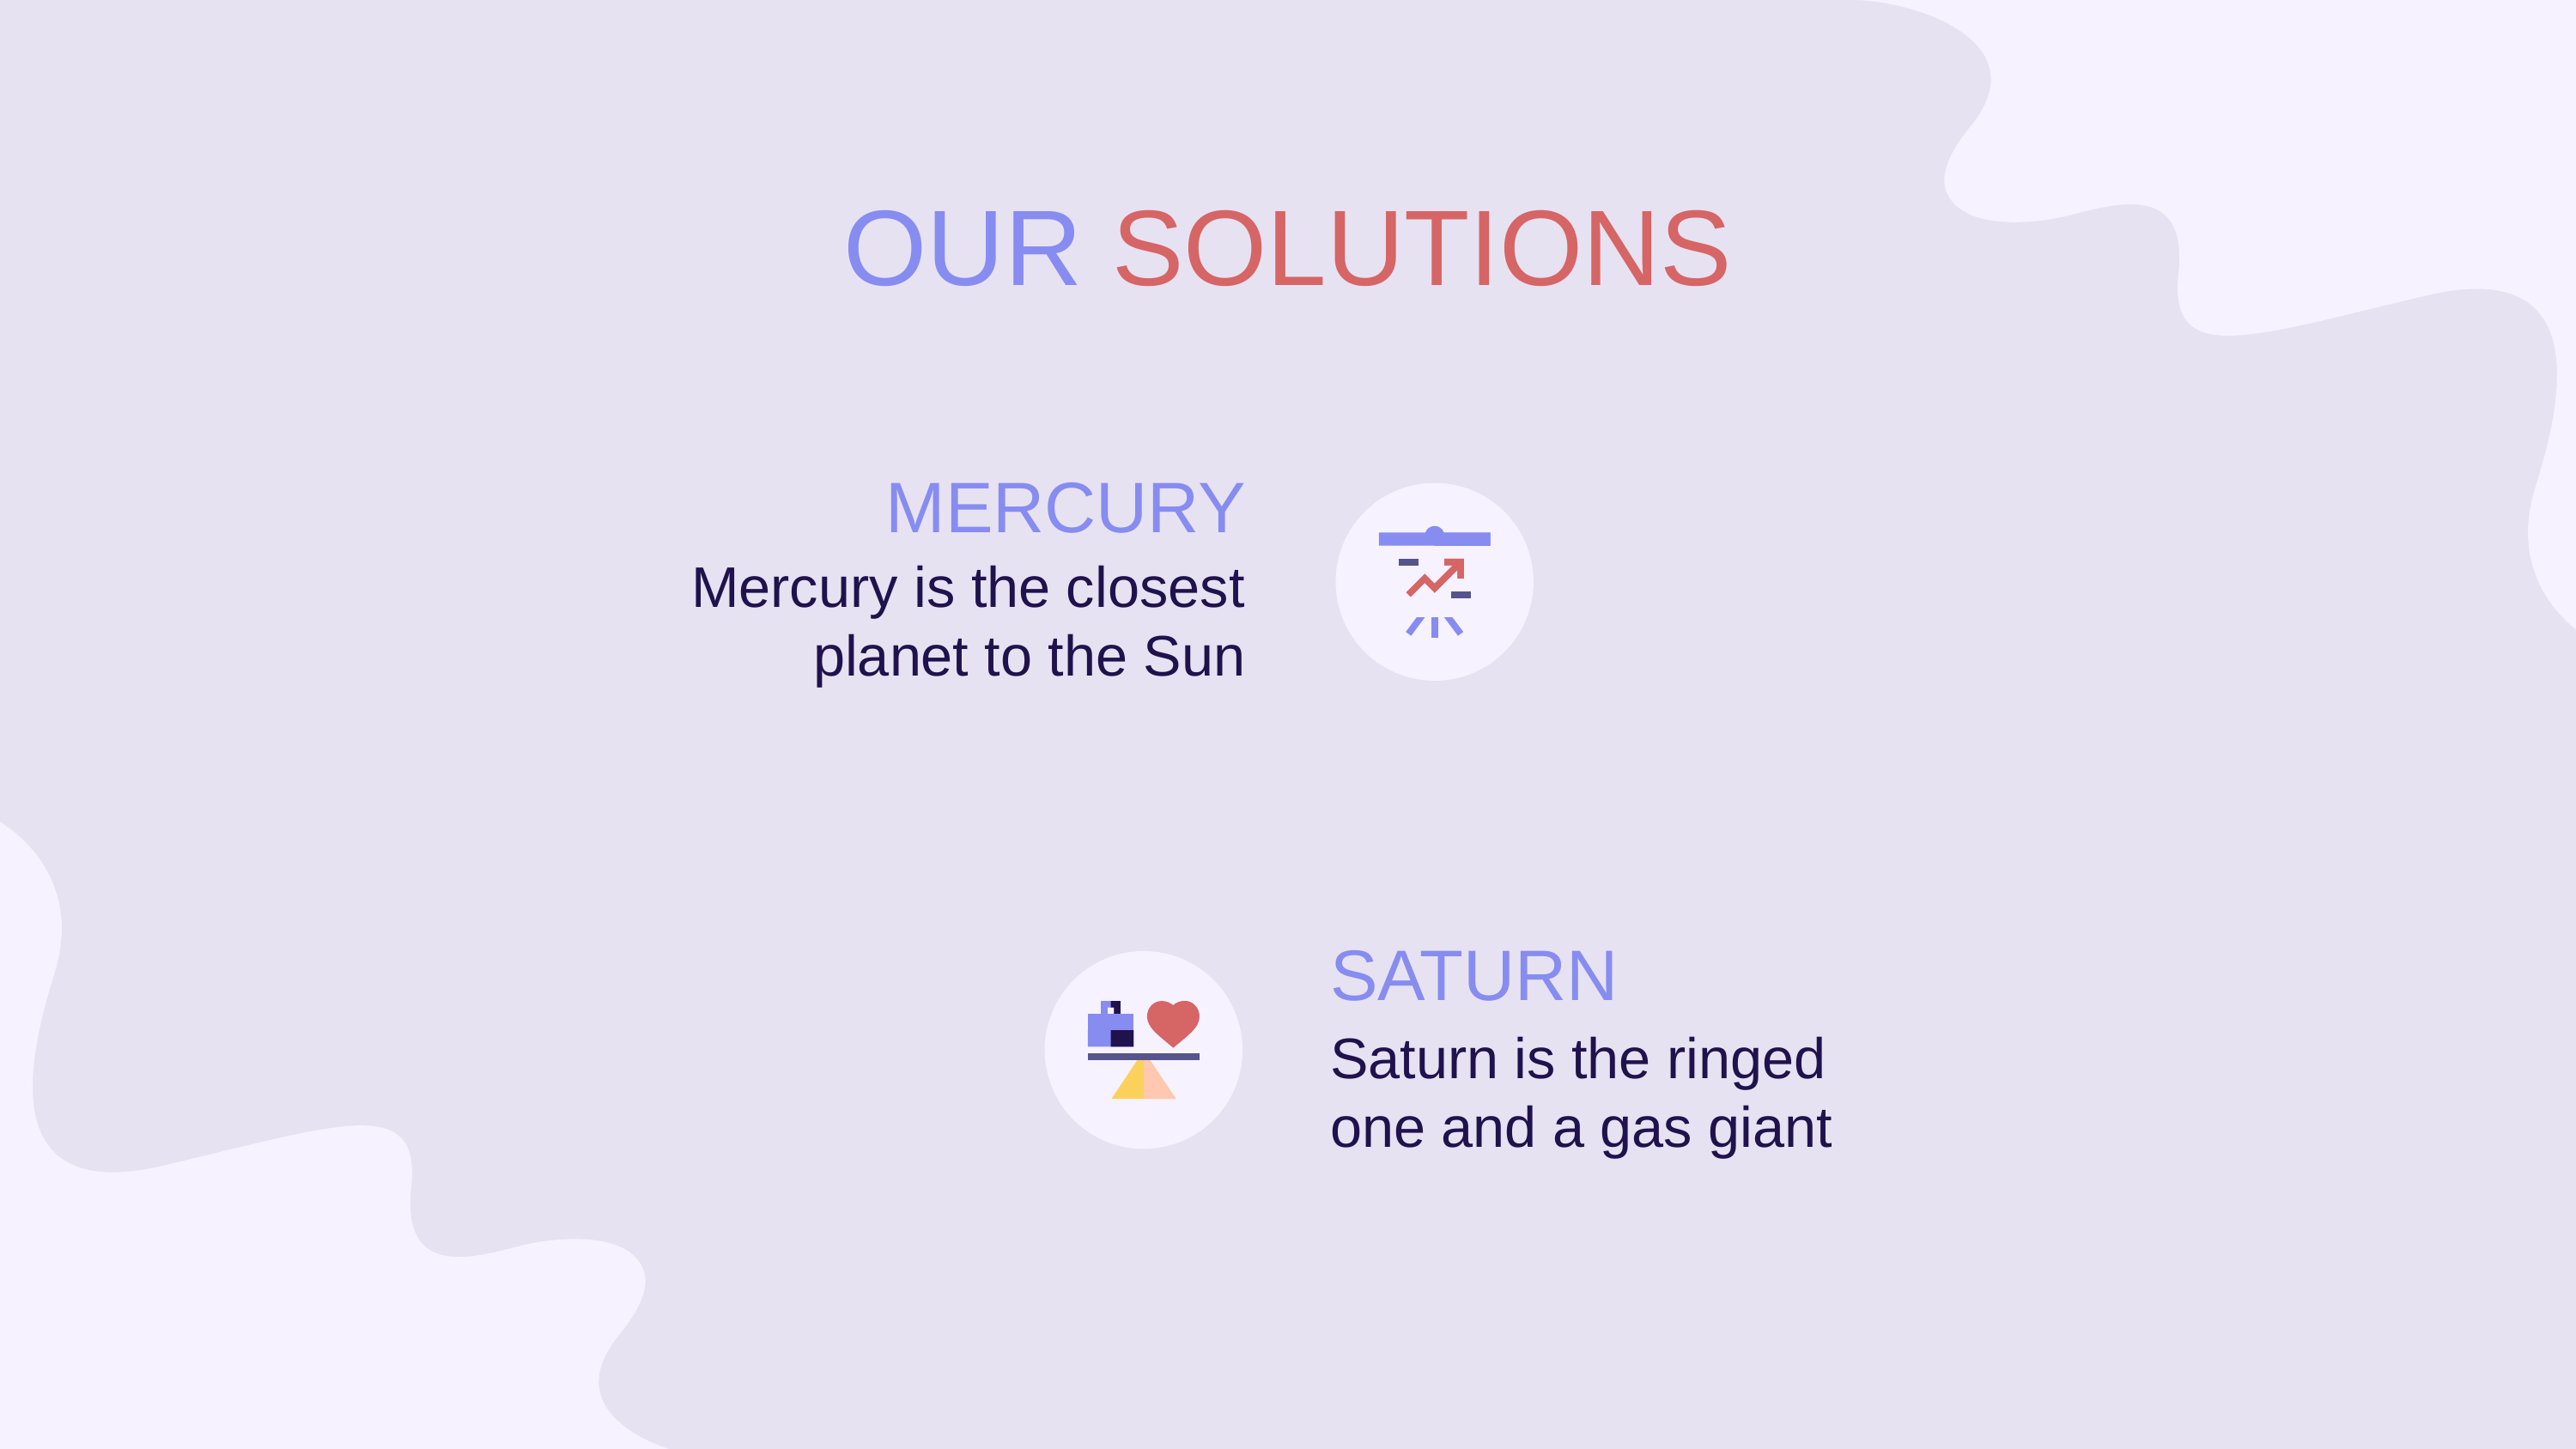

# OUR SOLUTIONS
MERCURY

Mercury is the closest planet to the Sun

SATURN

Saturn is the ringed one and a gas giant